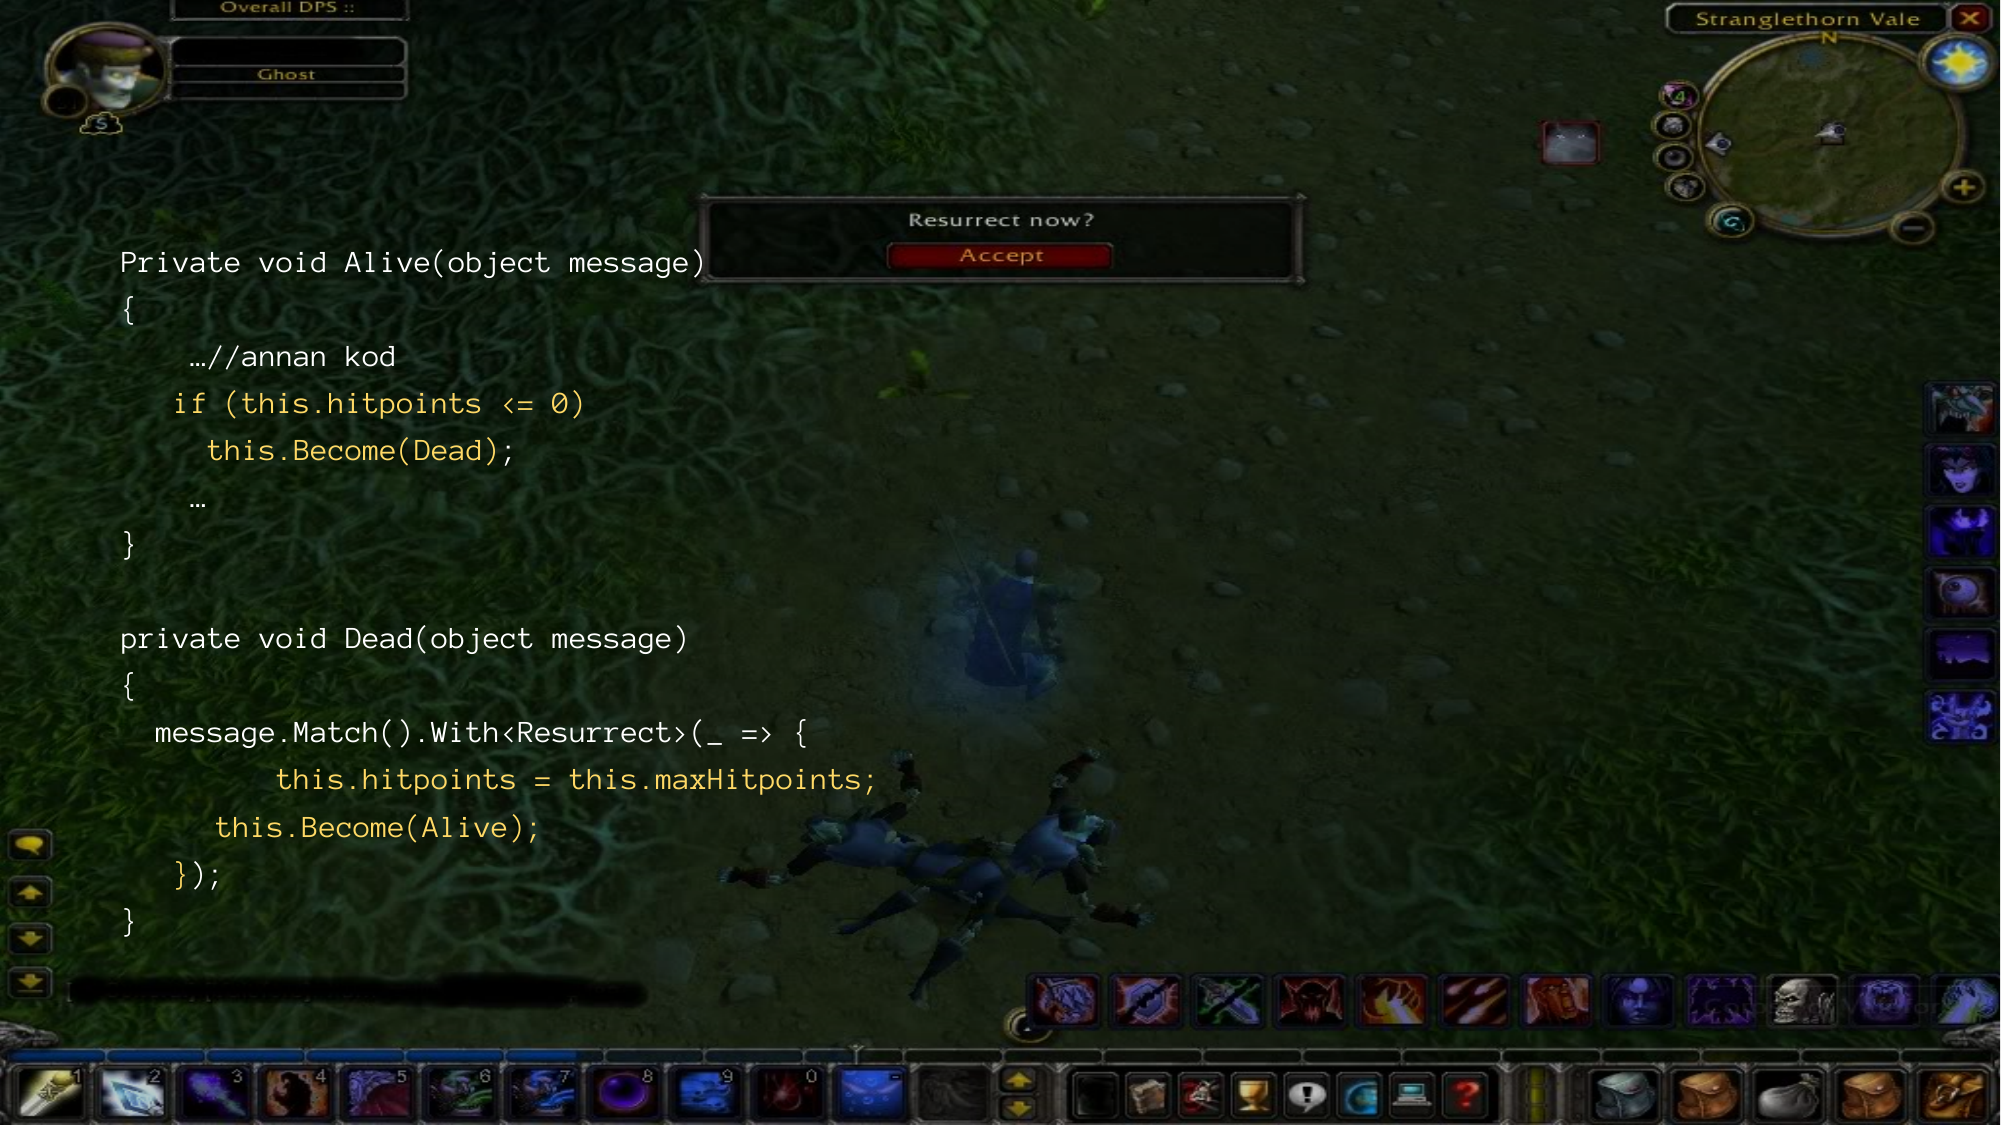

Private void Alive(object message)
{
    …//annan kod
   if (this.hitpoints <= 0)
     this.Become(Dead);
    …
}

private void Dead(object message)
{
  message.Match().With<Resurrect>(_ => {
         this.hitpoints = this.maxHitpoints;
	this.Become(Alive);
   });
}